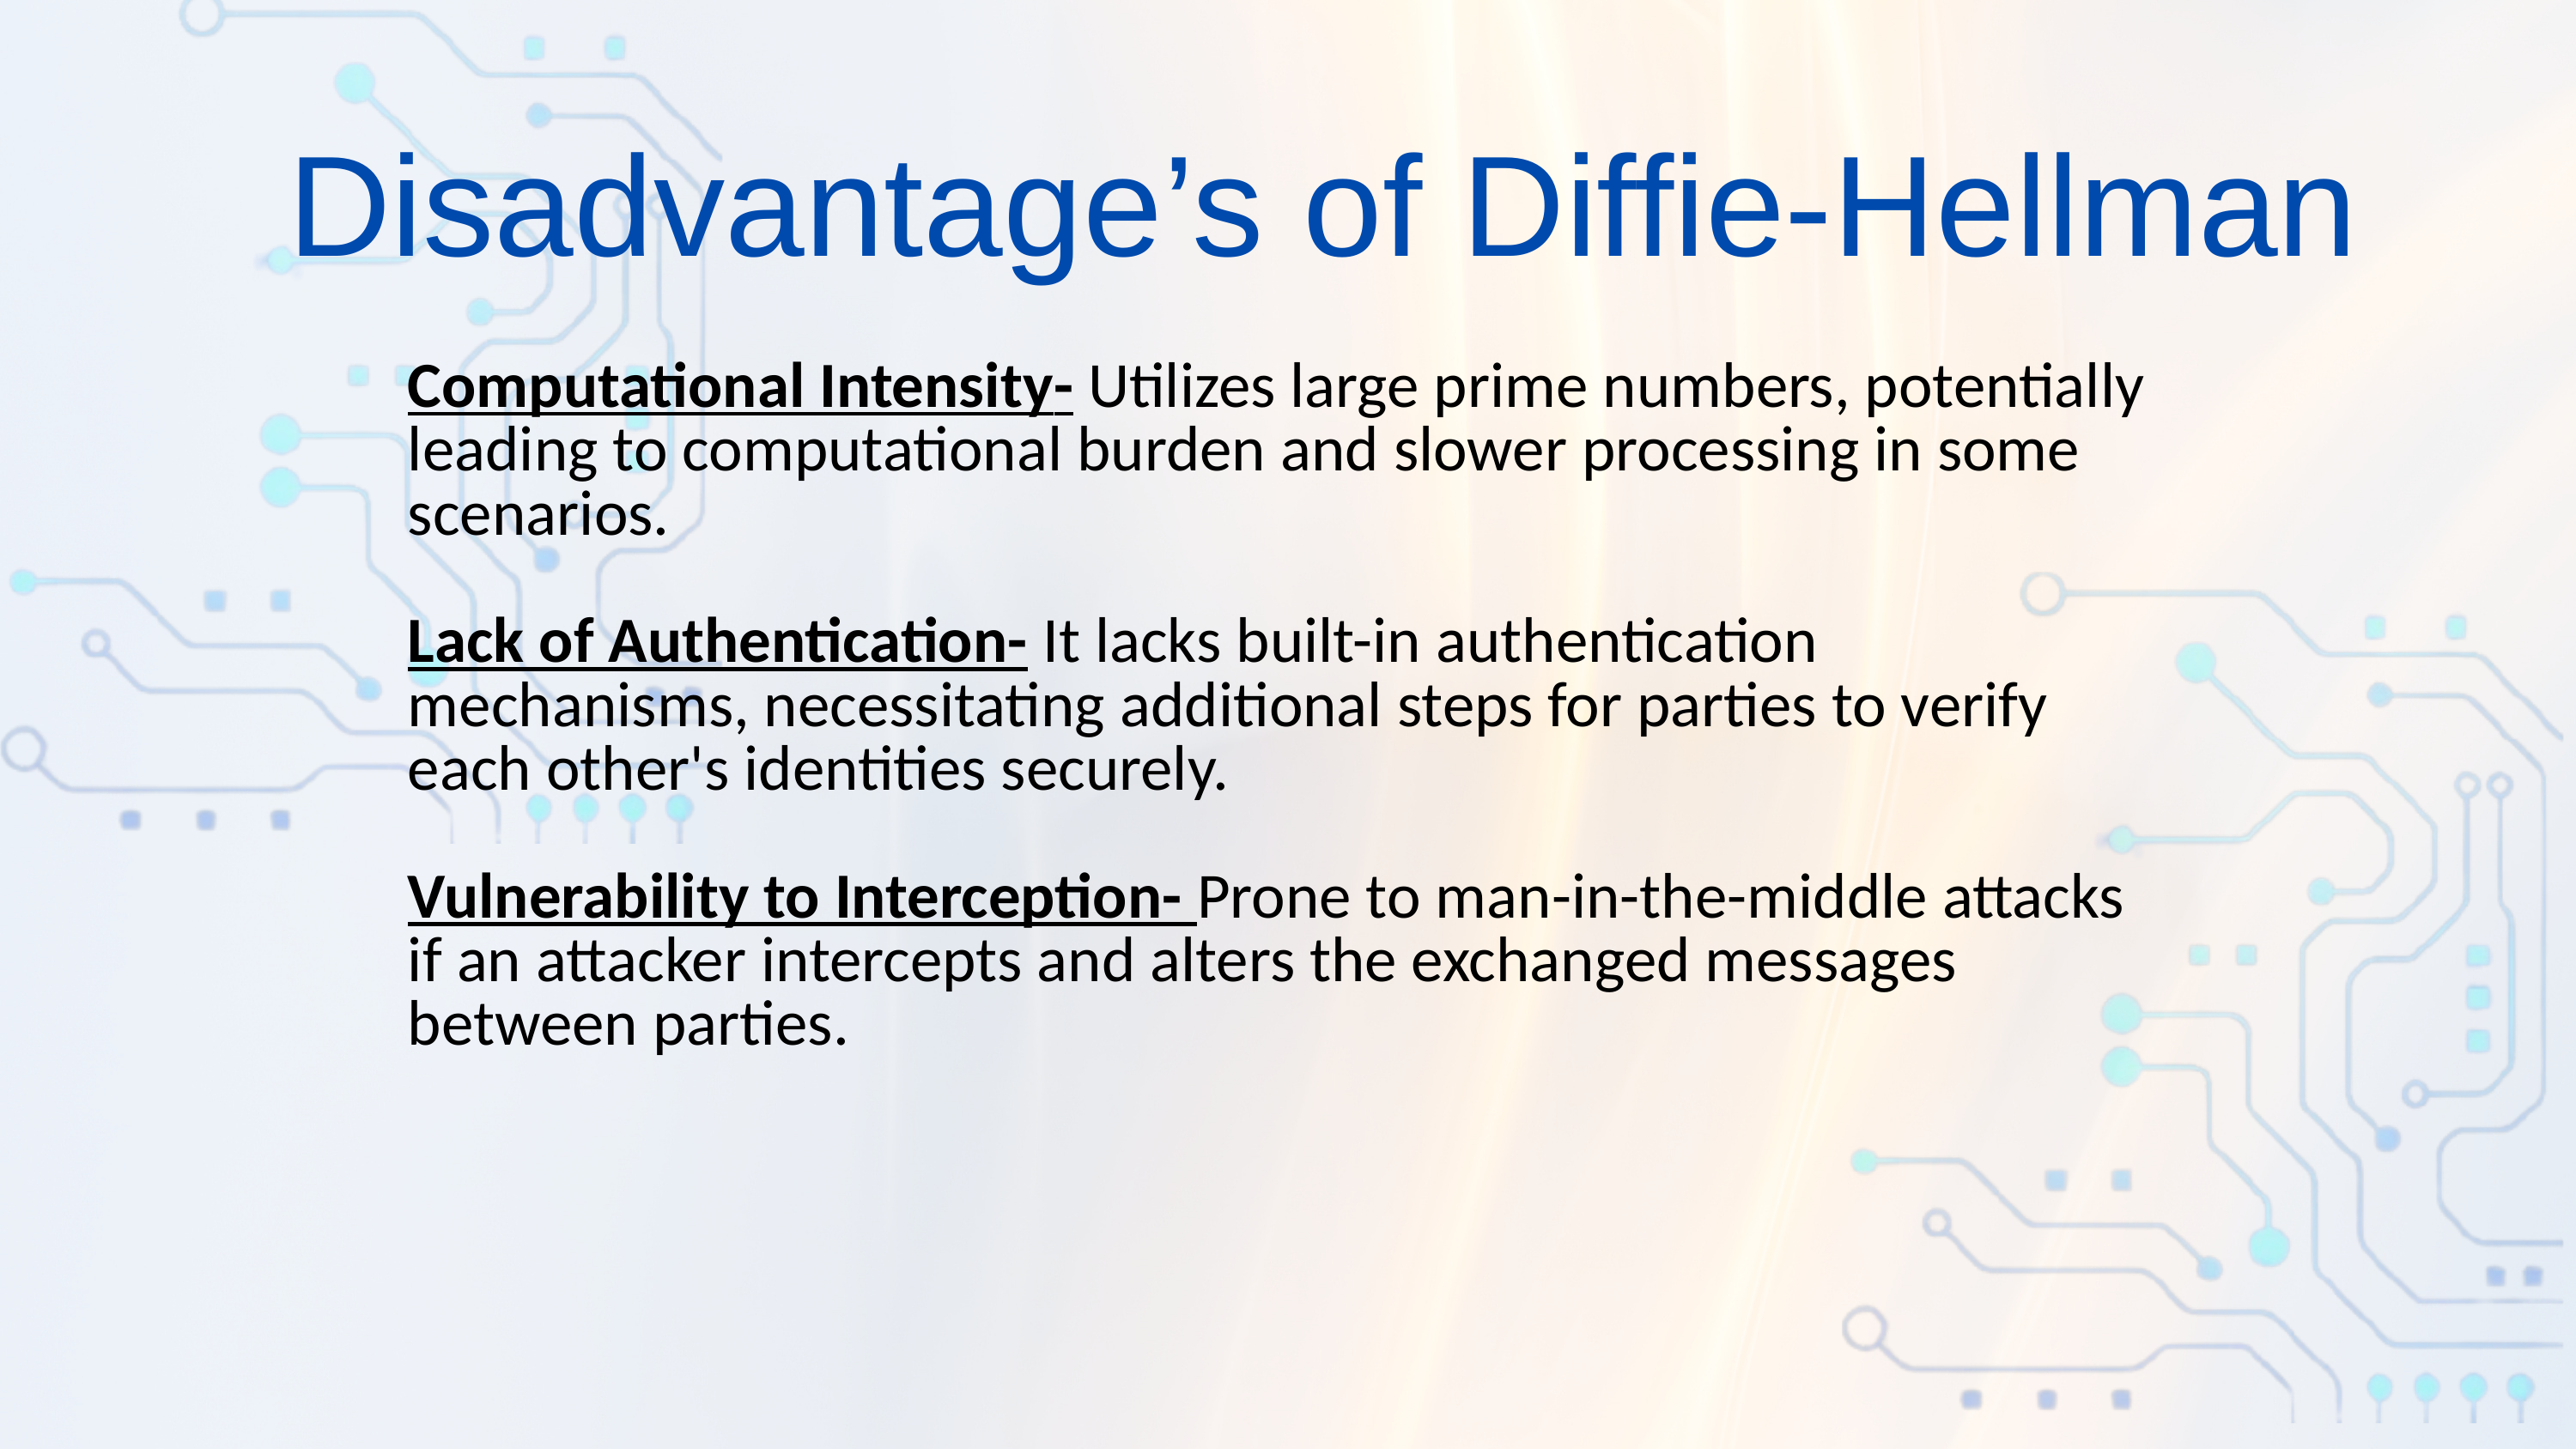

Disadvantage’s of Diffie-Hellman
Computational Intensity- Utilizes large prime numbers, potentially leading to computational burden and slower processing in some scenarios.
Lack of Authentication- It lacks built-in authentication mechanisms, necessitating additional steps for parties to verify each other's identities securely.

Vulnerability to Interception- Prone to man-in-the-middle attacks if an attacker intercepts and alters the exchanged messages between parties.